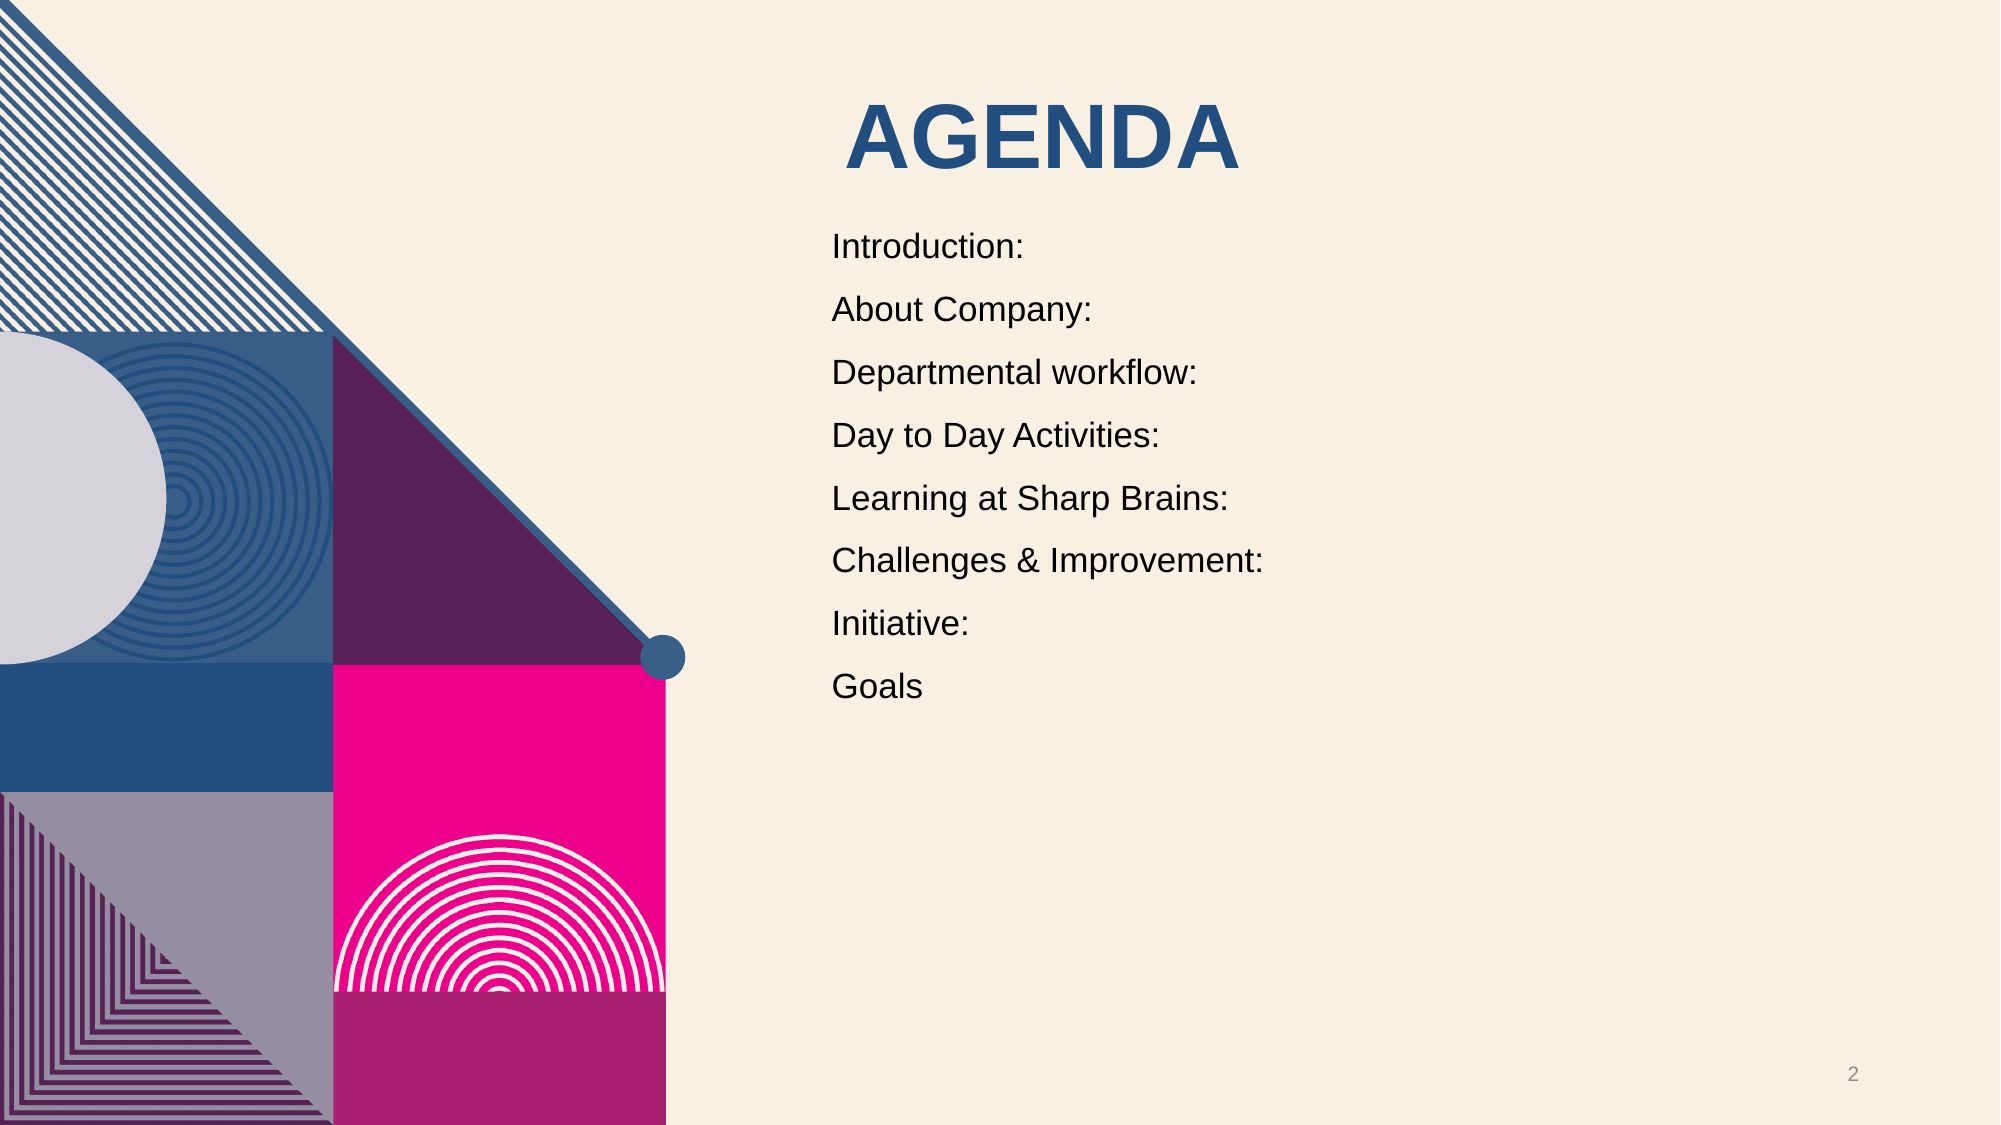

# Agenda
Introduction:
About Company:
Departmental workflow:
Day to Day Activities:
Learning at Sharp Brains:
Challenges & Improvement:
Initiative:
Goals
Goals
Learning at Sharp
Learning at Sharp Brains

2